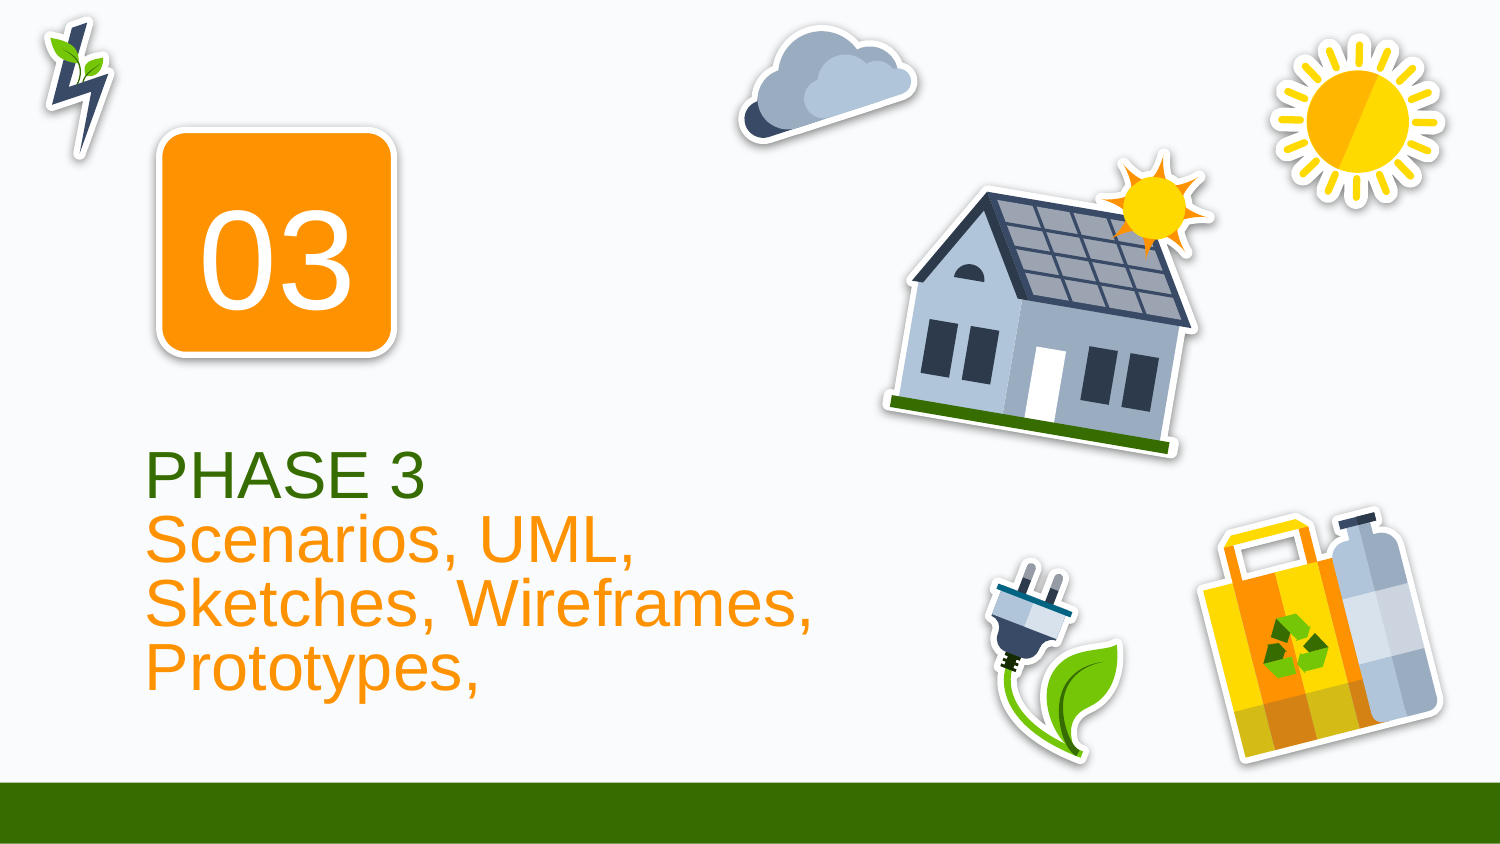

03

# PHASE 3 Scenarios, UML, Sketches, Wireframes, Prototypes,